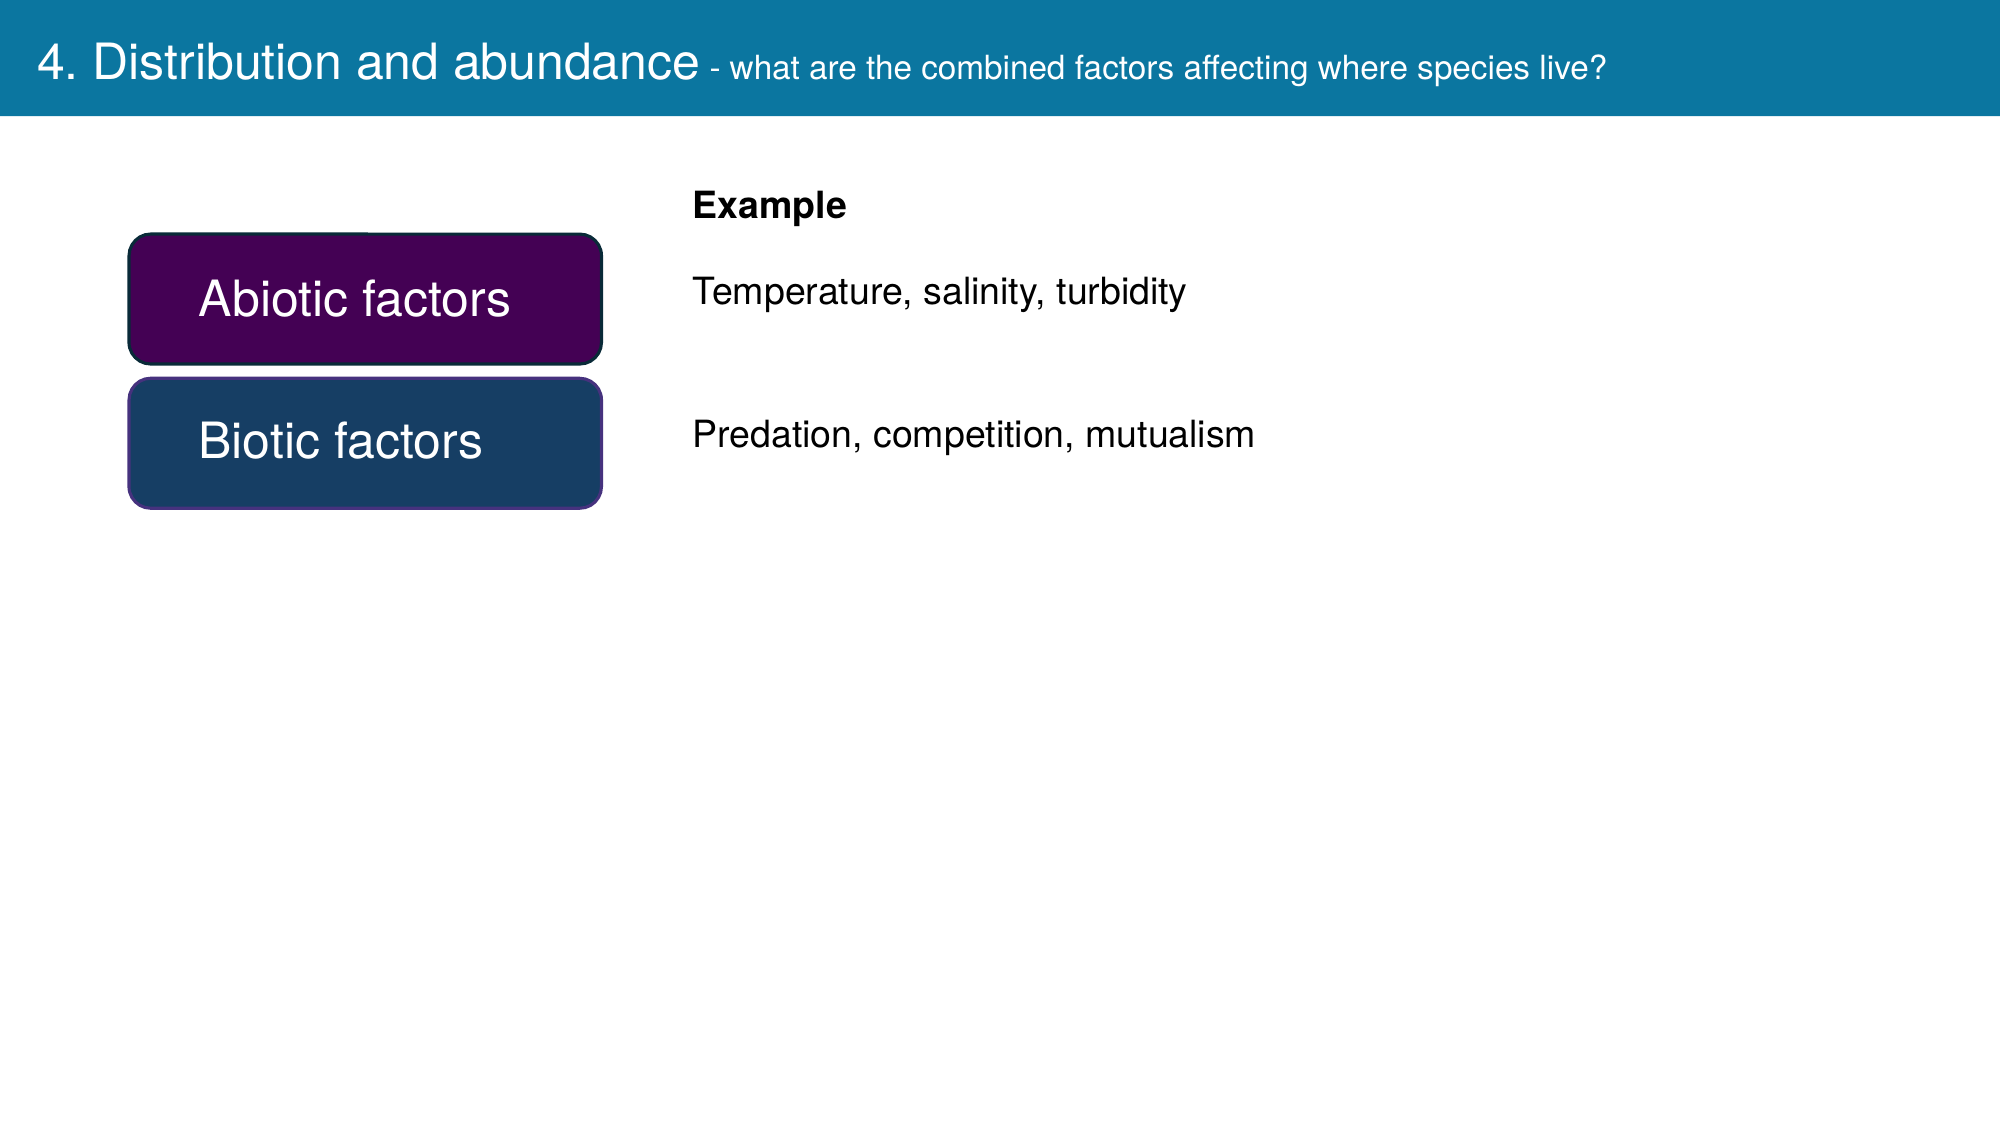

4. Distribution and abundance - what are the combined factors affecting where species live?

Scale
Example

Broad-scale
Abiotic factors
Temperature, salinity, turbidity

Local-scale
Biotic factors
Predation, competition, mutualism